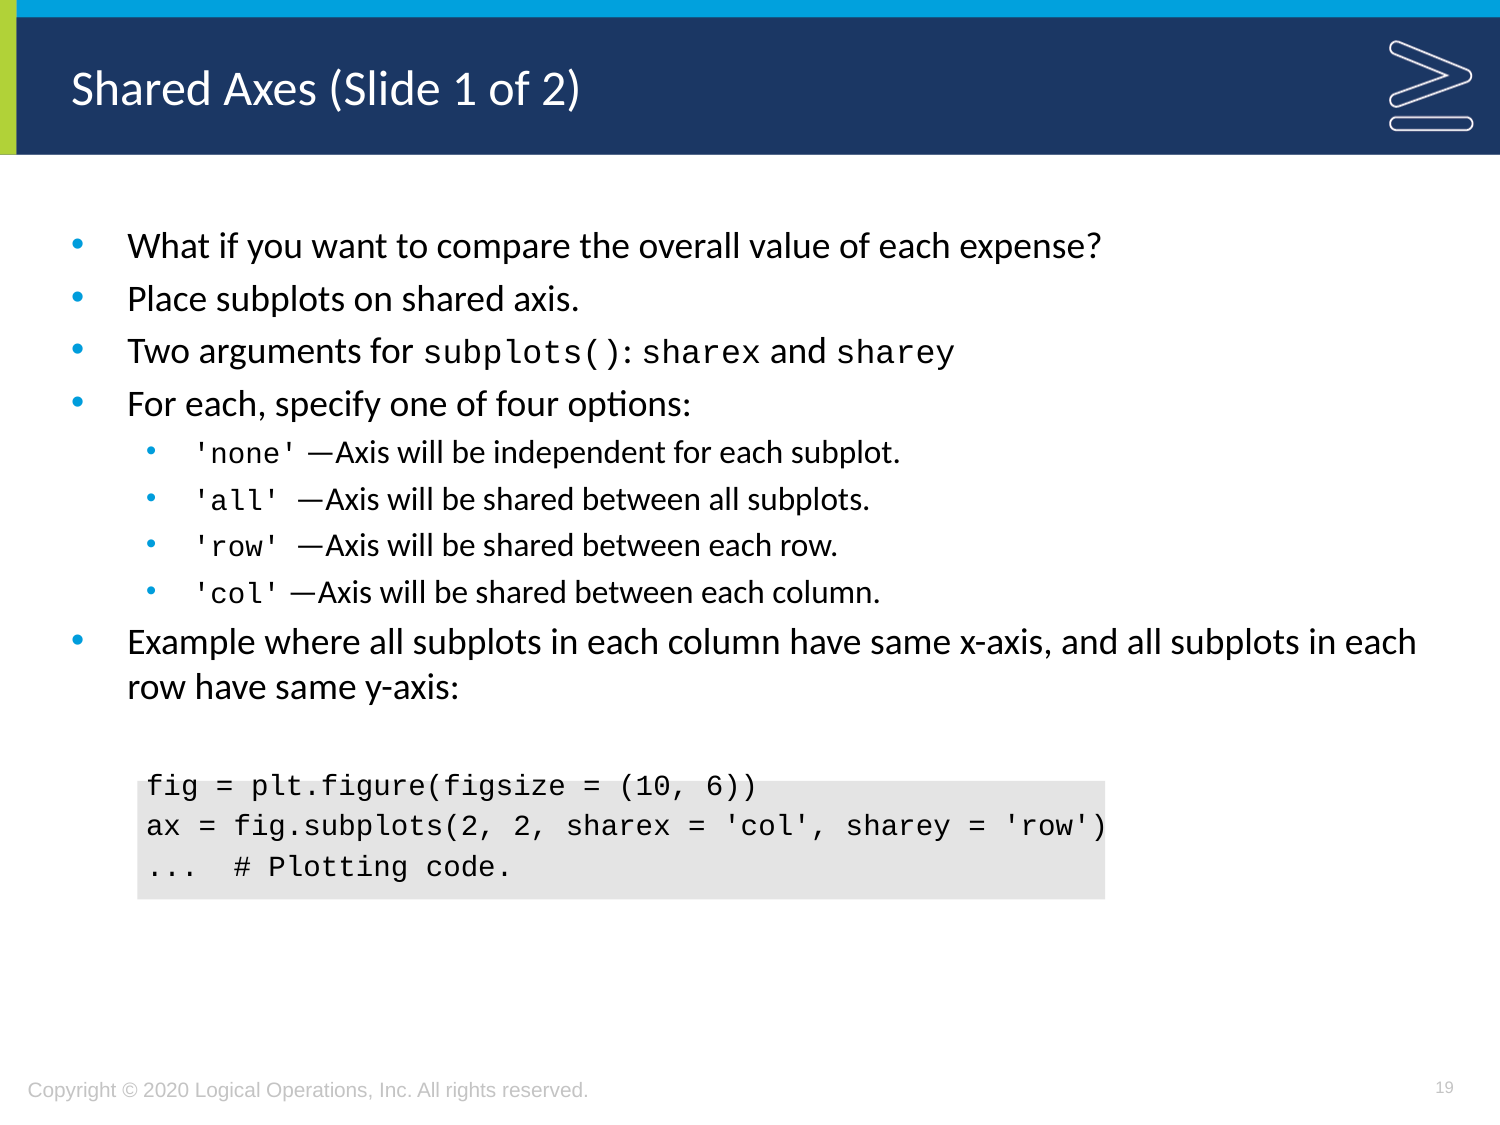

# Shared Axes (Slide 1 of 2)
What if you want to compare the overall value of each expense?
Place subplots on shared axis.
Two arguments for subplots(): sharex and sharey
For each, specify one of four options:
'none' —Axis will be independent for each subplot.
'all'  —Axis will be shared between all subplots.
'row'  —Axis will be shared between each row.
'col' —Axis will be shared between each column.
Example where all subplots in each column have same x-axis, and all subplots in each row have same y-axis:

fig = plt.figure(figsize = (10, 6))
ax = fig.subplots(2, 2, sharex = 'col', sharey = 'row')
...  # Plotting code.

19